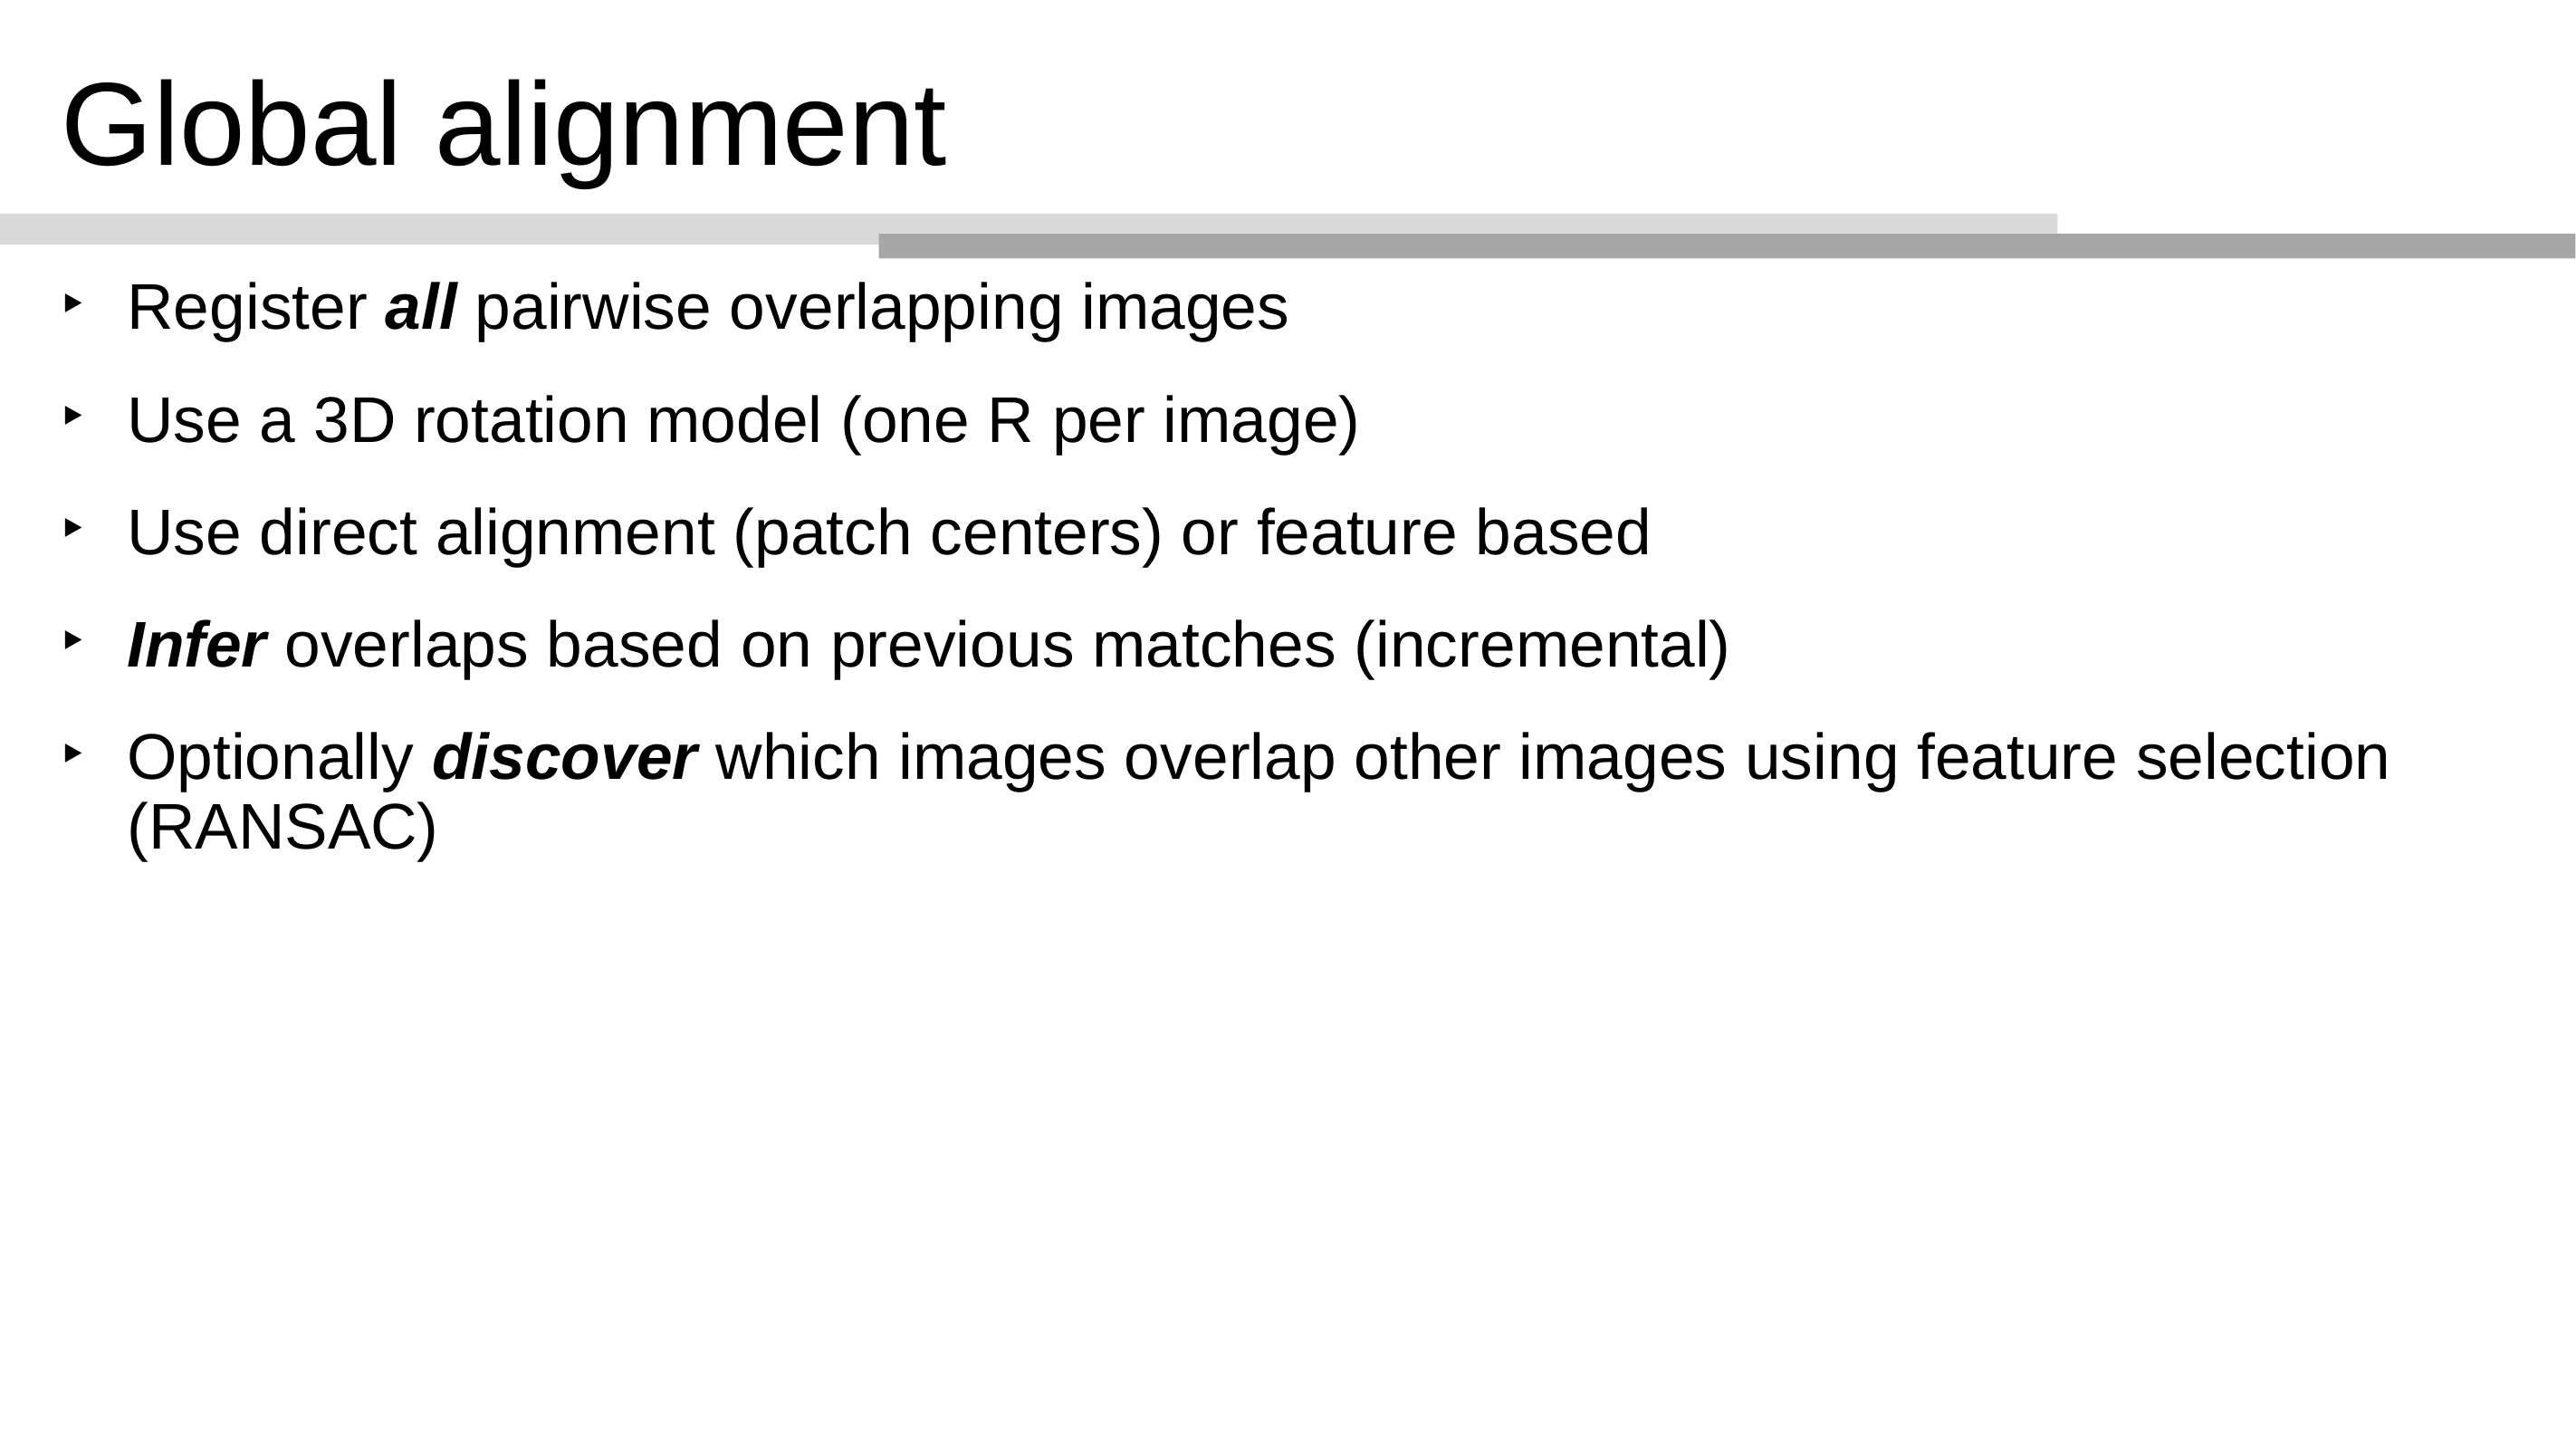

# Global alignment
Register all pairwise overlapping images
Use a 3D rotation model (one R per image)
Use direct alignment (patch centers) or feature based
Infer overlaps based on previous matches (incremental)
Optionally discover which images overlap other images using feature selection (RANSAC)